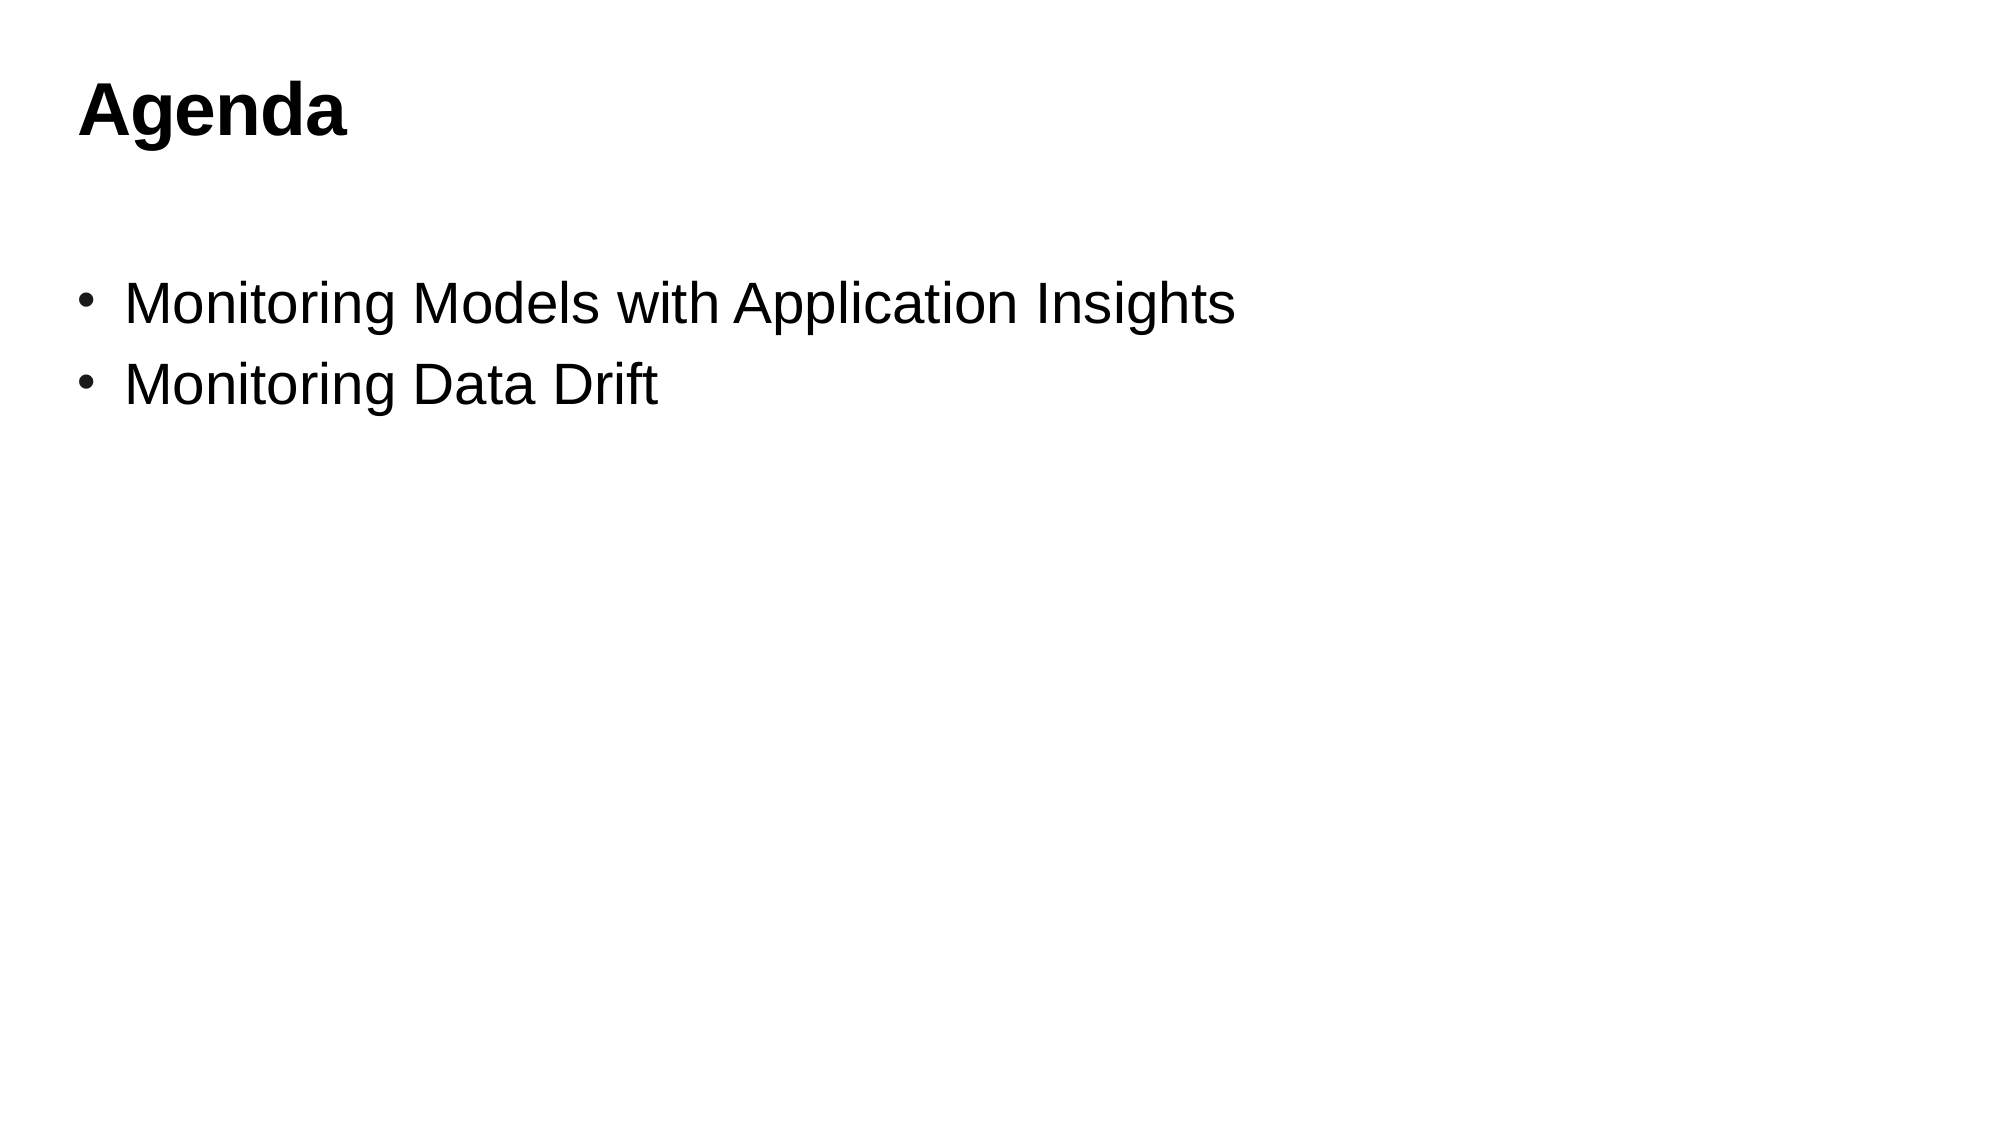

# Agenda
Monitoring Models with Application Insights
Monitoring Data Drift